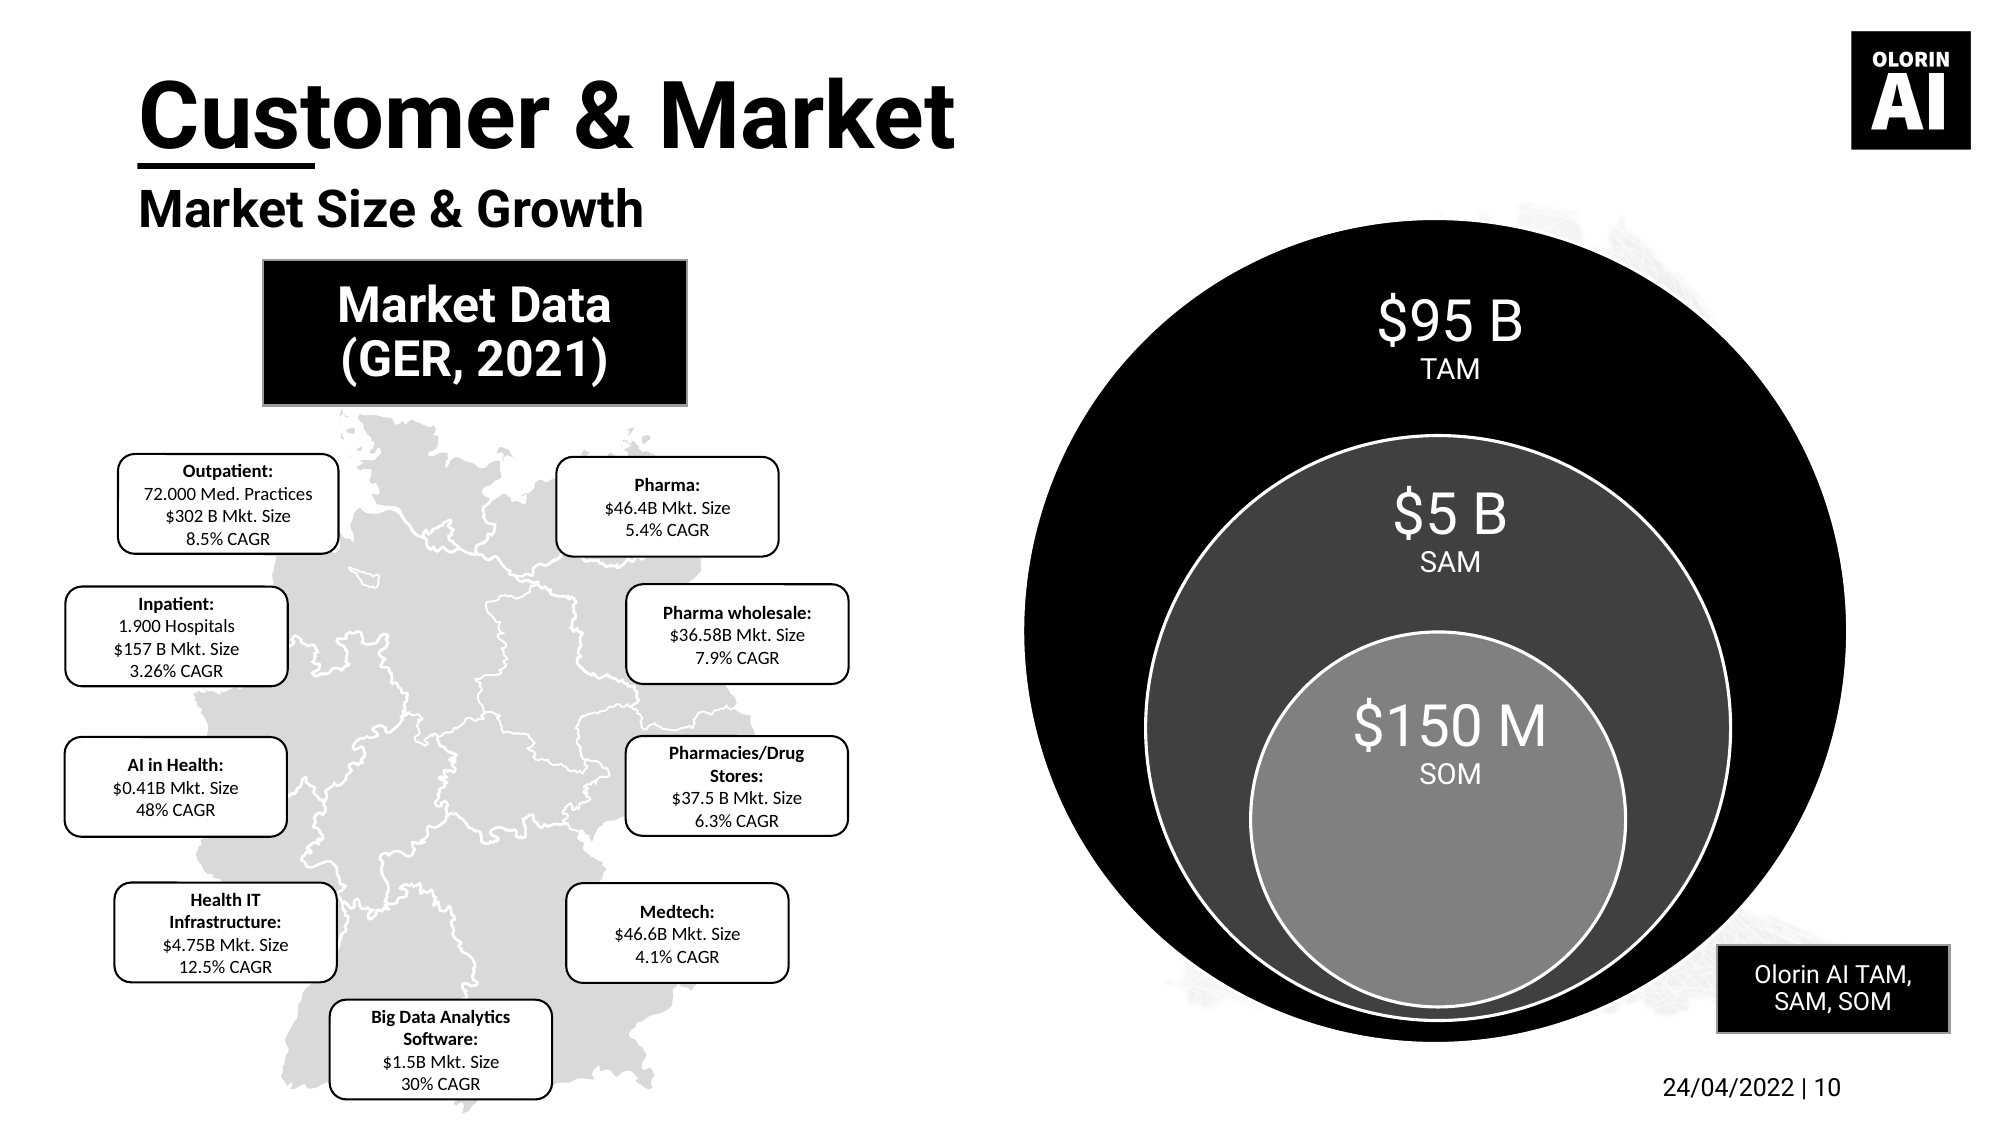

# Customer & Market
Market Size & Growth

Market Data (GER, 2021)
$95 B
TAM

Outpatient:
72.000 Med. Practices
$302 B Mkt. Size
8.5% CAGR
Pharma:
$46.4B Mkt. Size
5.4% CAGR
$5 B
SAM
Pharma wholesale:
$36.58B Mkt. Size
7.9% CAGR
Inpatient:
1.900 Hospitals
$157 B Mkt. Size
3.26% CAGR

$150 M
SOM
Pharmacies/Drug Stores:
$37.5 B Mkt. Size
6.3% CAGR
AI in Health:
$0.41B Mkt. Size
48% CAGR
Health IT Infrastructure:
$4.75B Mkt. Size
12.5% CAGR
Medtech:
$46.6B Mkt. Size
4.1% CAGR
Olorin AI TAM, SAM, SOM
Big Data Analytics Software:
$1.5B Mkt. Size
30% CAGR
 24/04/2022 | 10